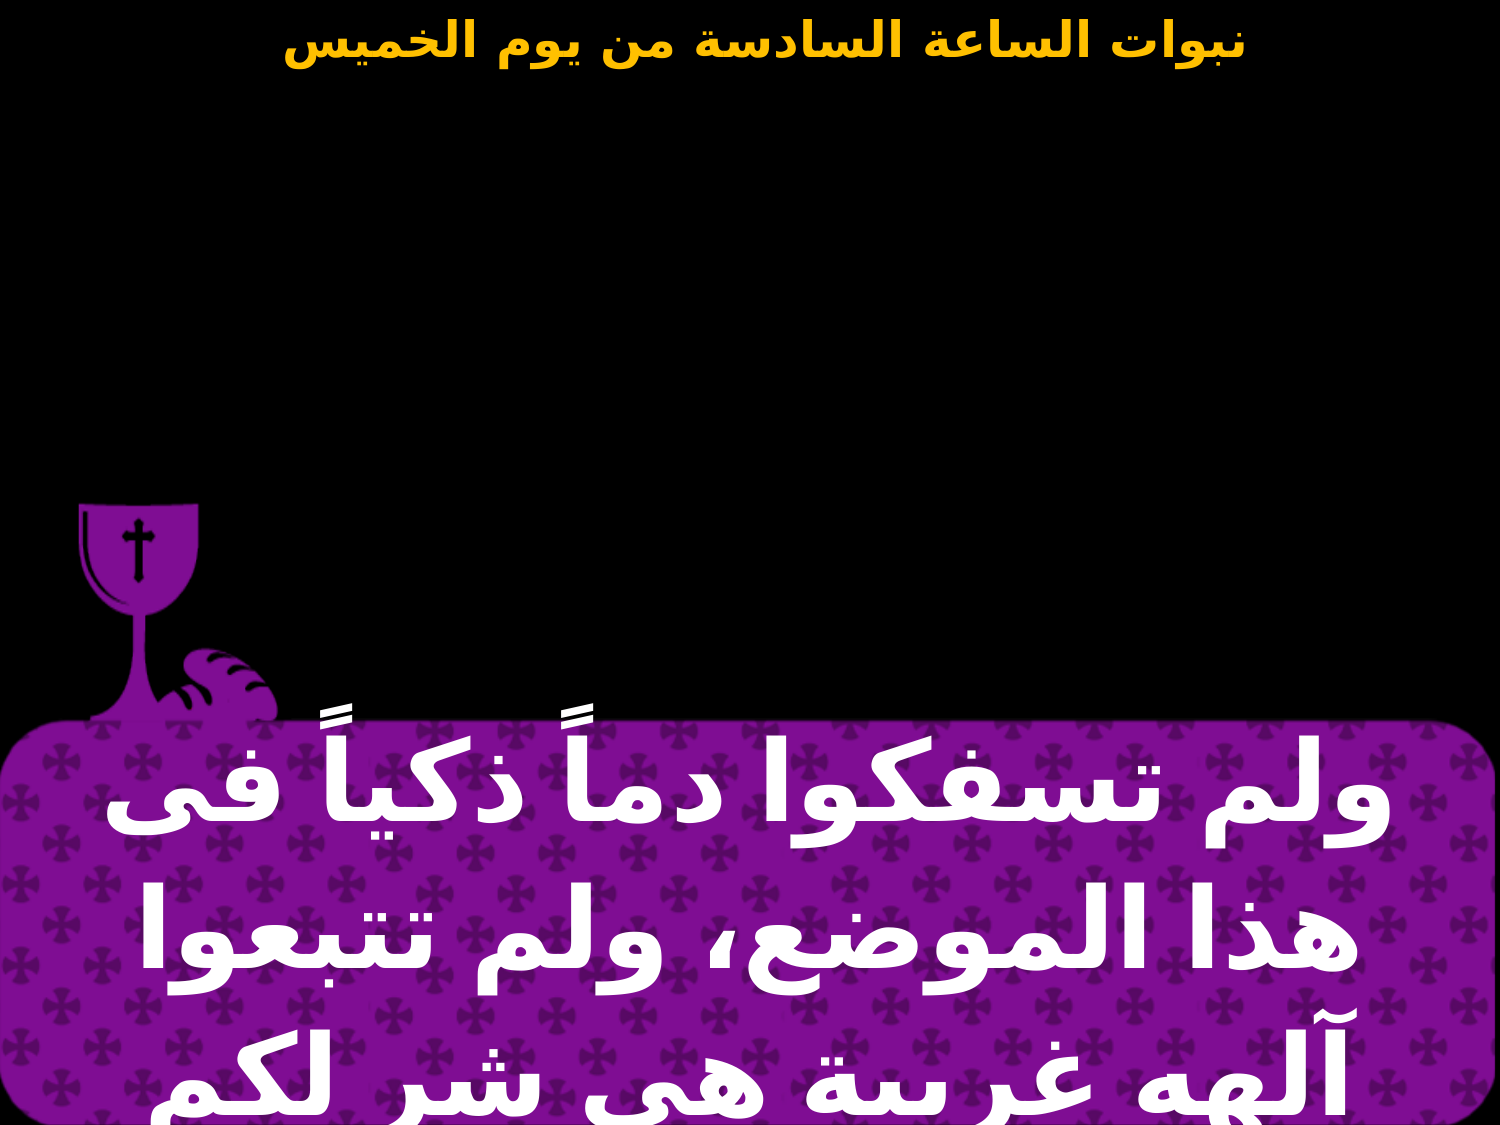

| ولم تسفكوا دماً ذكياً فى هذا الموضع، ولم تتبعوا آلهه غريبة هى شر لكم |
| --- |